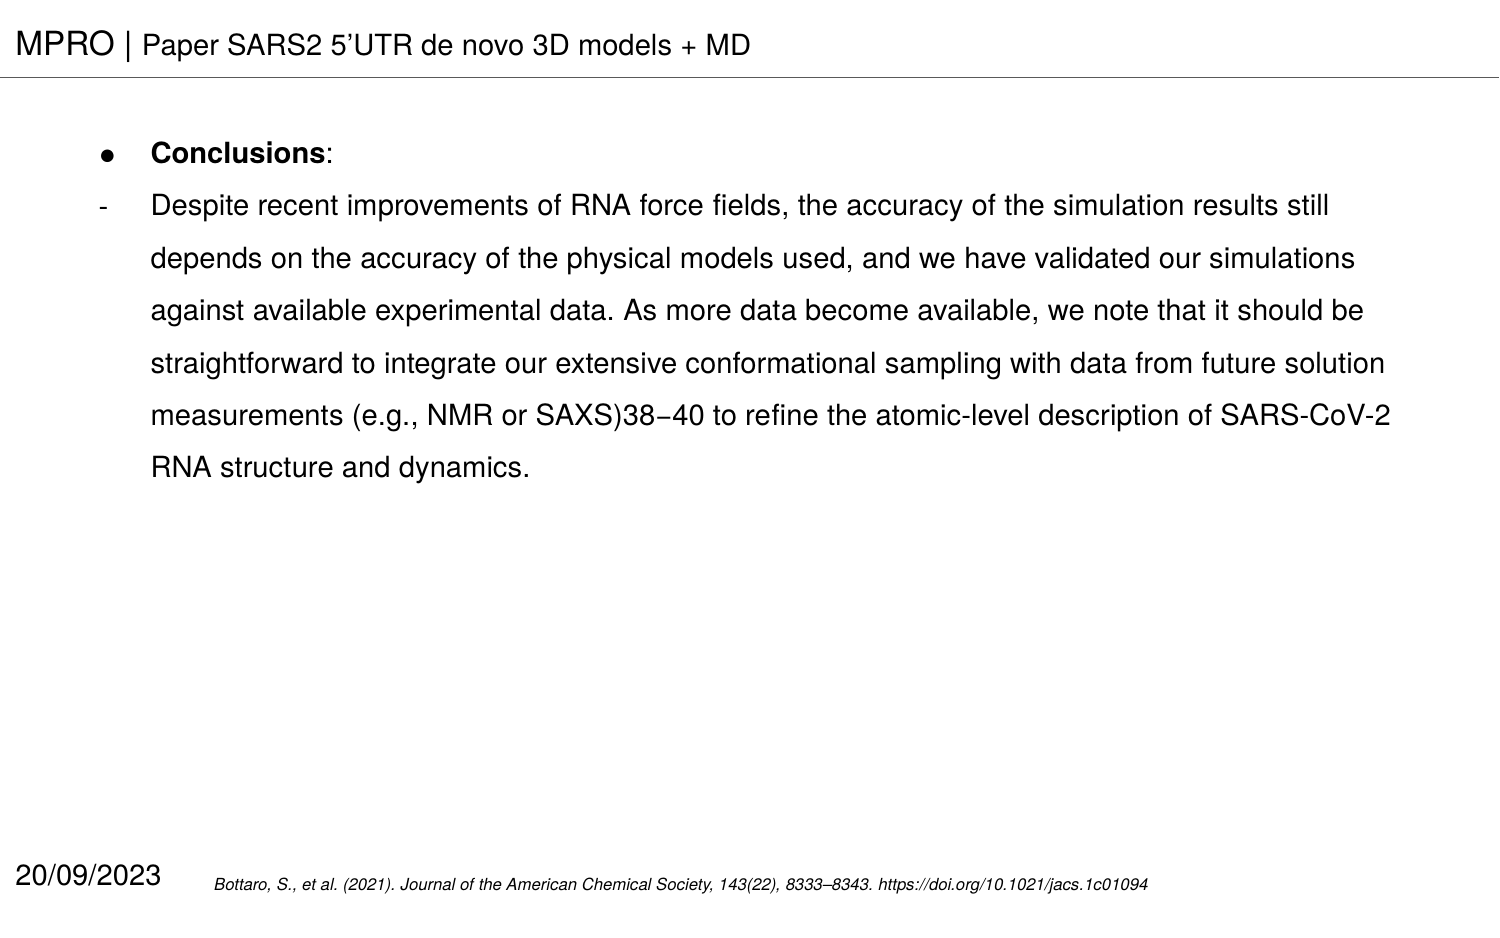

MPRO | Paper SARS2 5’UTR de novo 3D models + MD
Conclusions:
Despite recent improvements of RNA force ﬁelds, the accuracy of the simulation results still depends on the accuracy of the physical models used, and we have validated our simulations against available experimental data. As more data become available, we note that it should be straightforward to integrate our extensive conformational sampling with data from future solution measurements (e.g., NMR or SAXS)38−40 to reﬁne the atomic-level description of SARS-CoV-2 RNA structure and dynamics.
20/09/2023
Bottaro, S., et al. (2021). Journal of the American Chemical Society, 143(22), 8333–8343. https://doi.org/10.1021/jacs.1c01094